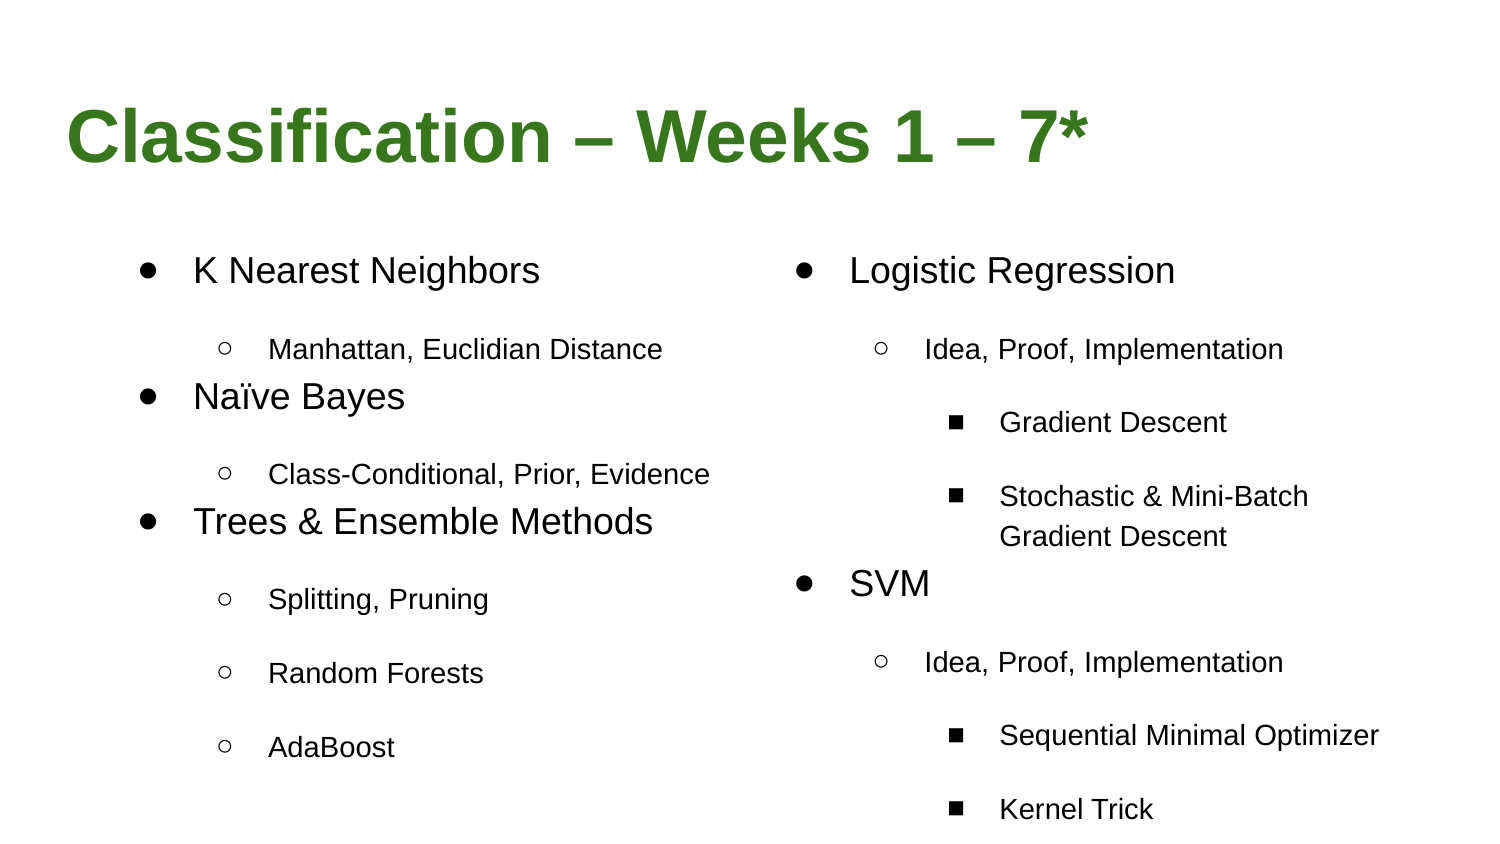

# Classification – Weeks 1 – 7*
K Nearest Neighbors
Manhattan, Euclidian Distance
Naïve Bayes
Class-Conditional, Prior, Evidence
Trees & Ensemble Methods
Splitting, Pruning
Random Forests
AdaBoost

Logistic Regression
Idea, Proof, Implementation
Gradient Descent
Stochastic & Mini-Batch Gradient Descent
SVM
Idea, Proof, Implementation
Sequential Minimal Optimizer
Kernel Trick